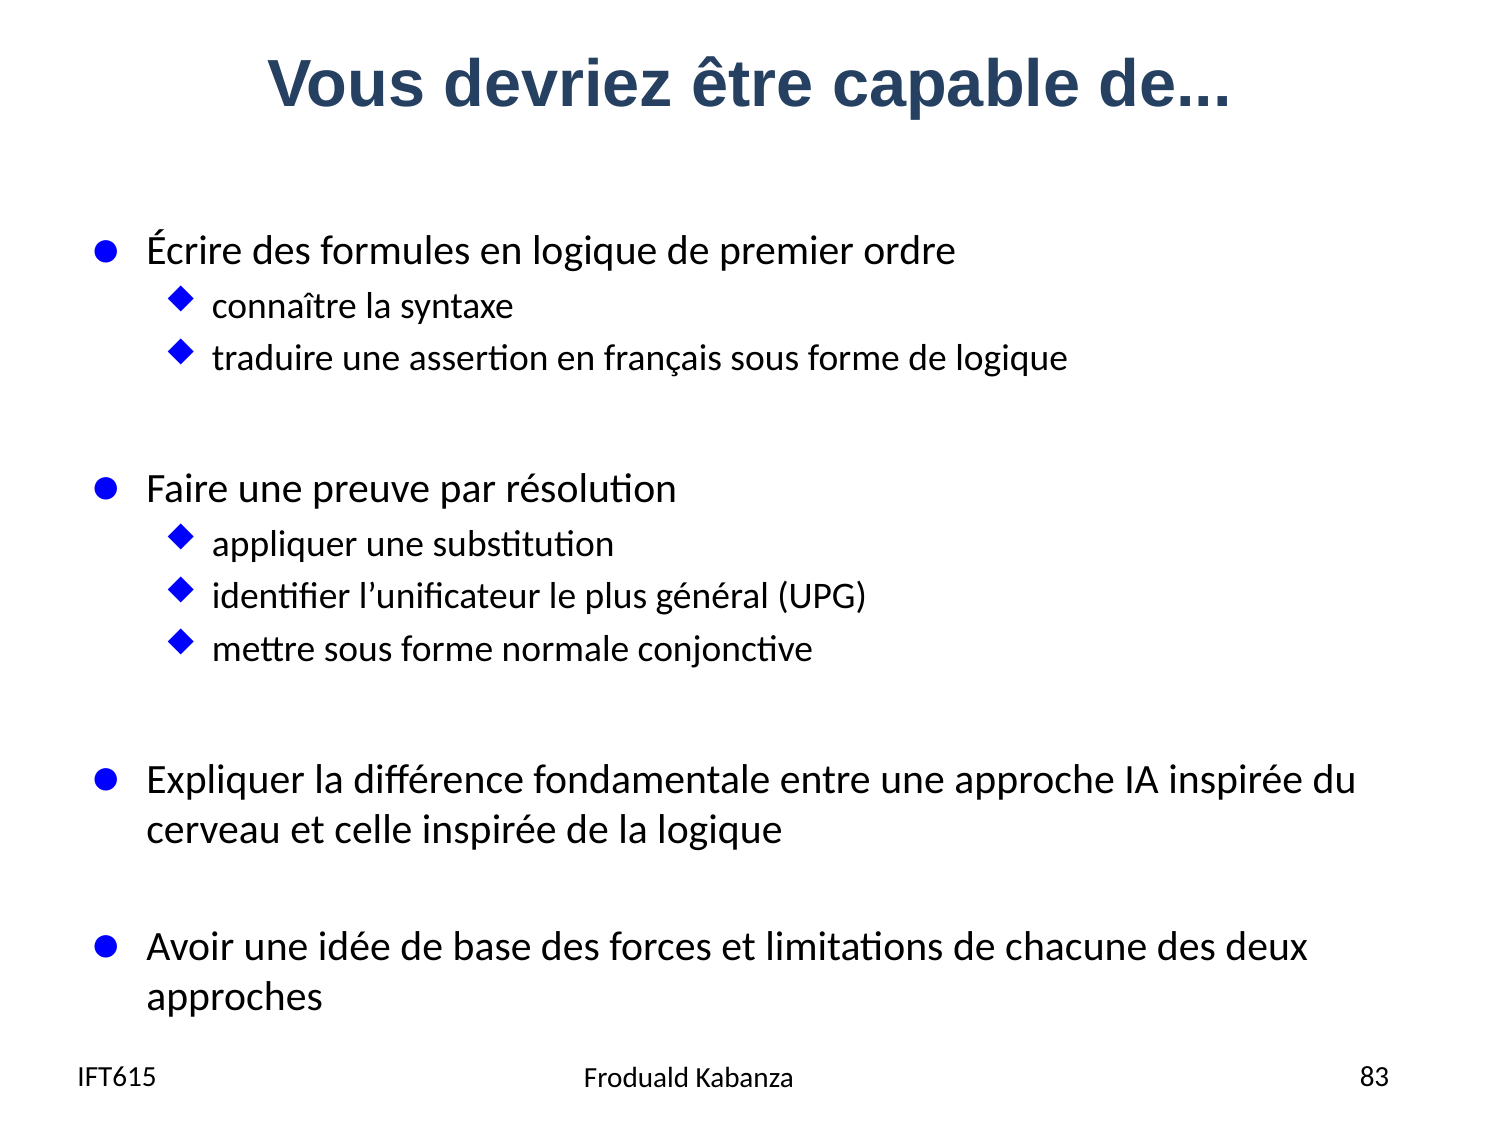

# Vous devriez être capable de...
Écrire des formules en logique de premier ordre
connaître la syntaxe
traduire une assertion en français sous forme de logique

Faire une preuve par résolution
appliquer une substitution
identifier l’unificateur le plus général (UPG)
mettre sous forme normale conjonctive

Expliquer la différence fondamentale entre une approche IA inspirée du cerveau et celle inspirée de la logique

Avoir une idée de base des forces et limitations de chacune des deux approches

IFT615
83
Froduald Kabanza